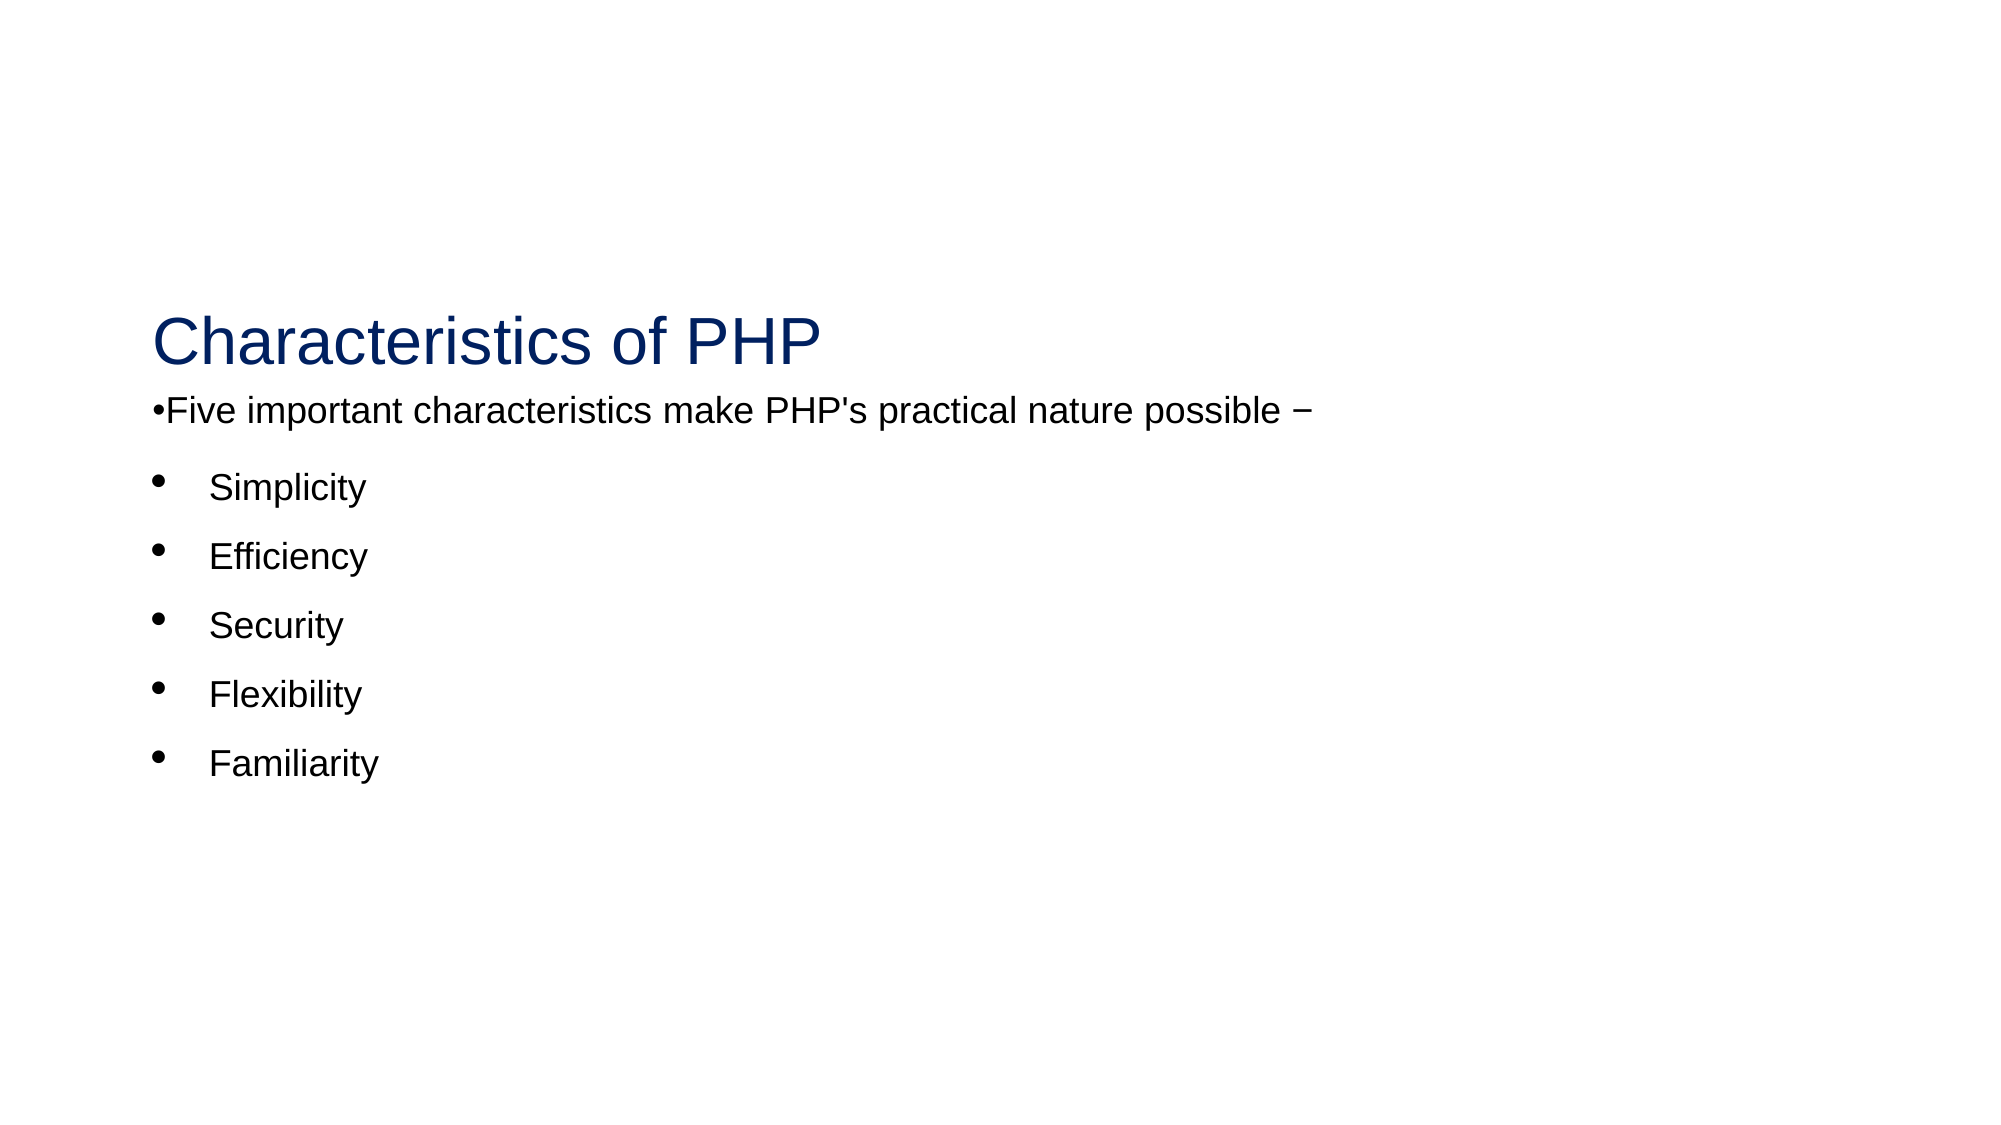

Characteristics of PHP
Five important characteristics make PHP's practical nature possible −
Simplicity
Efficiency
Security
Flexibility
Familiarity